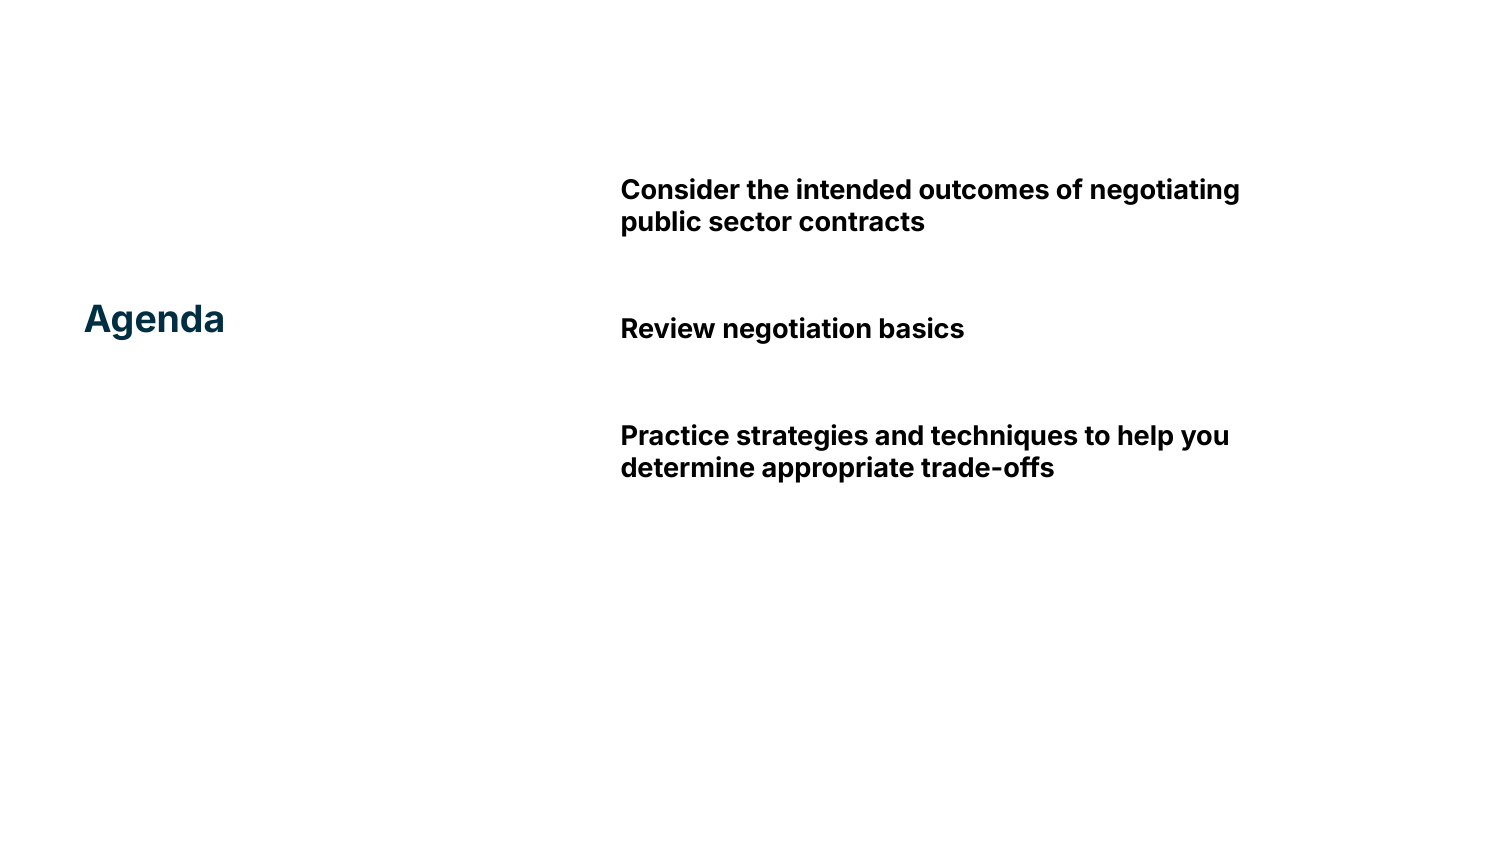

Consider the intended outcomes of negotiating public sector contracts

Review negotiation basics

Practice strategies and techniques to help you determine appropriate trade-offs

Agenda